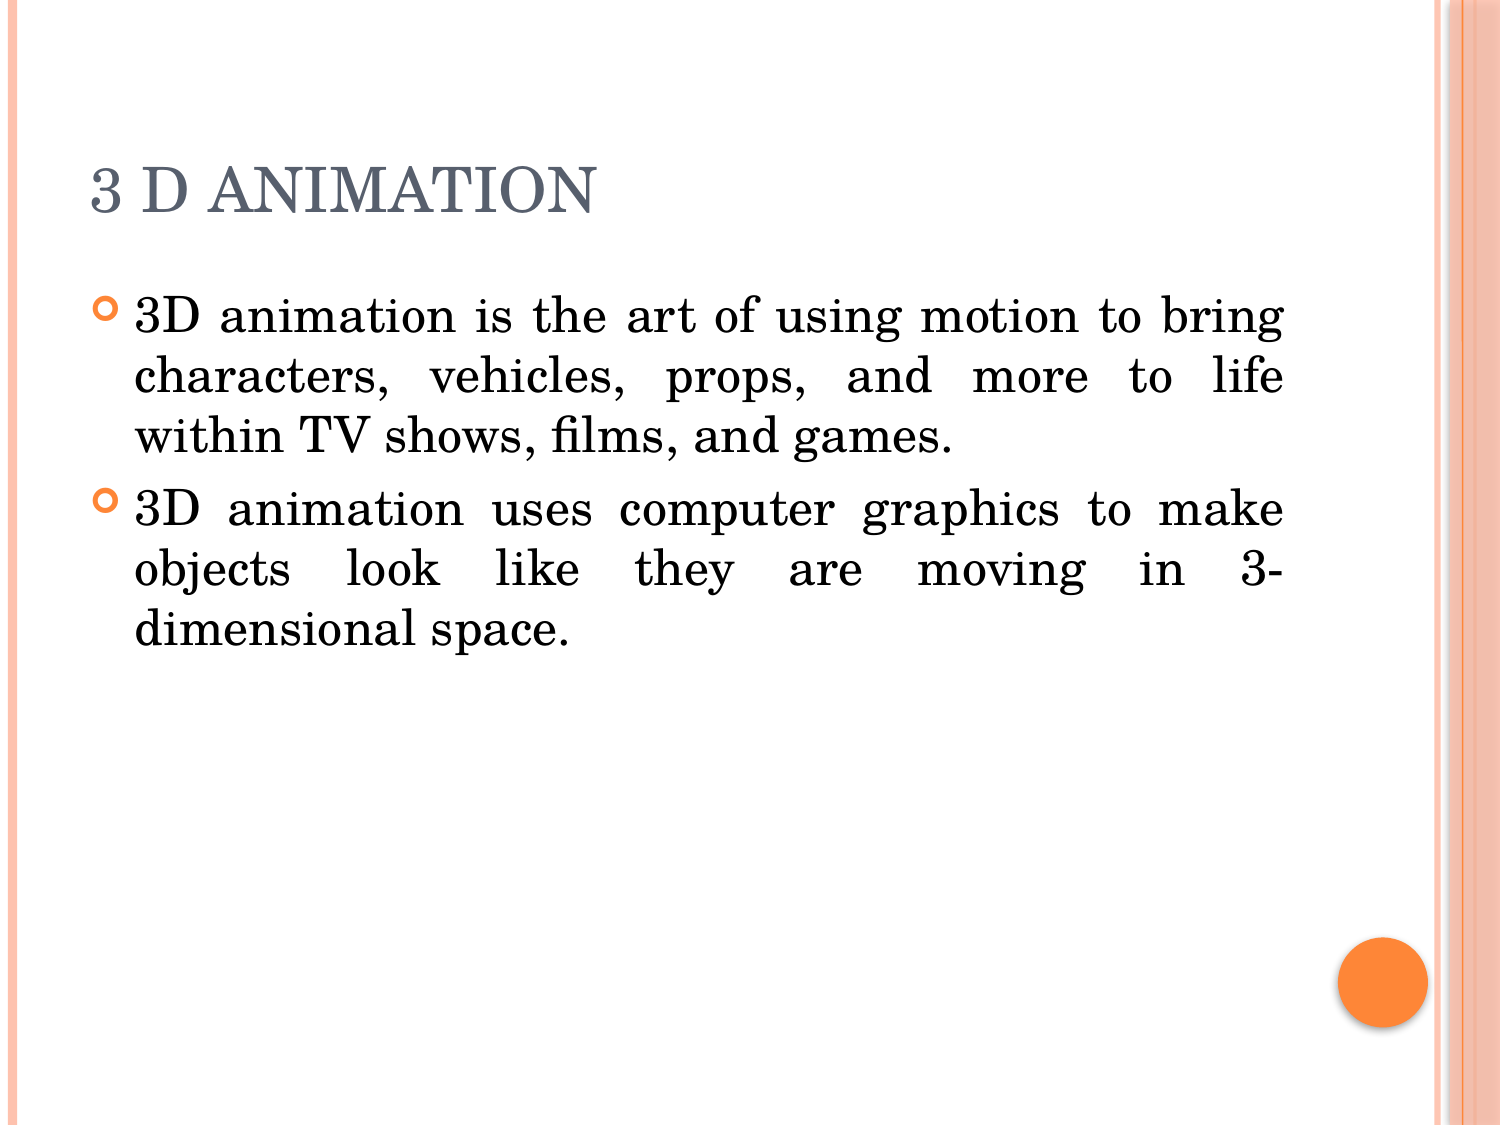

# 3 D animation
3D animation is the art of using motion to bring characters, vehicles, props, and more to life within TV shows, films, and games.
3D animation uses computer graphics to make objects look like they are moving in 3-dimensional space.